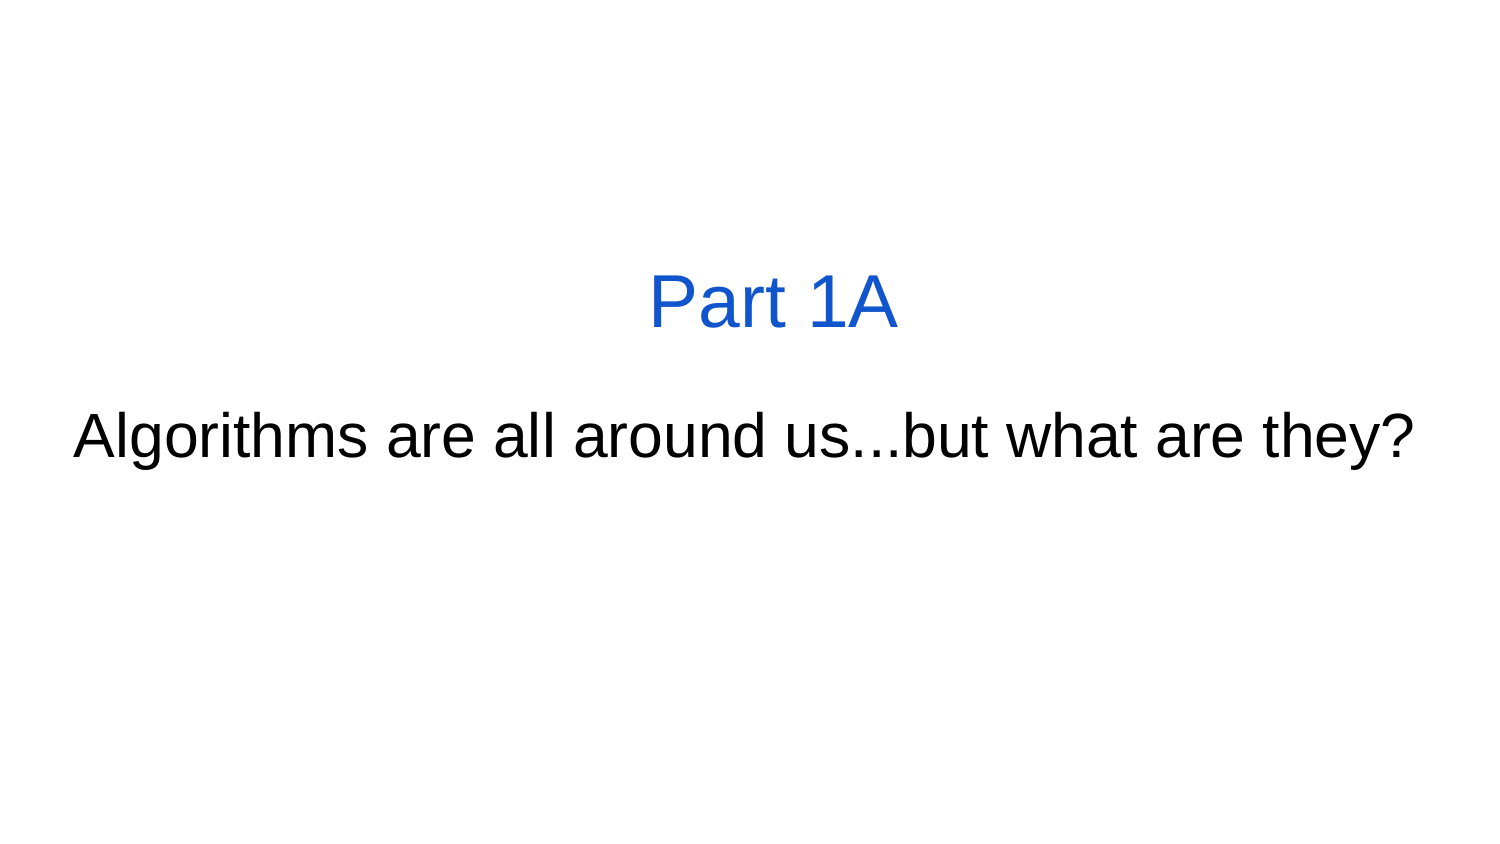

# Part 1A
Algorithms are all around us...but what are they?